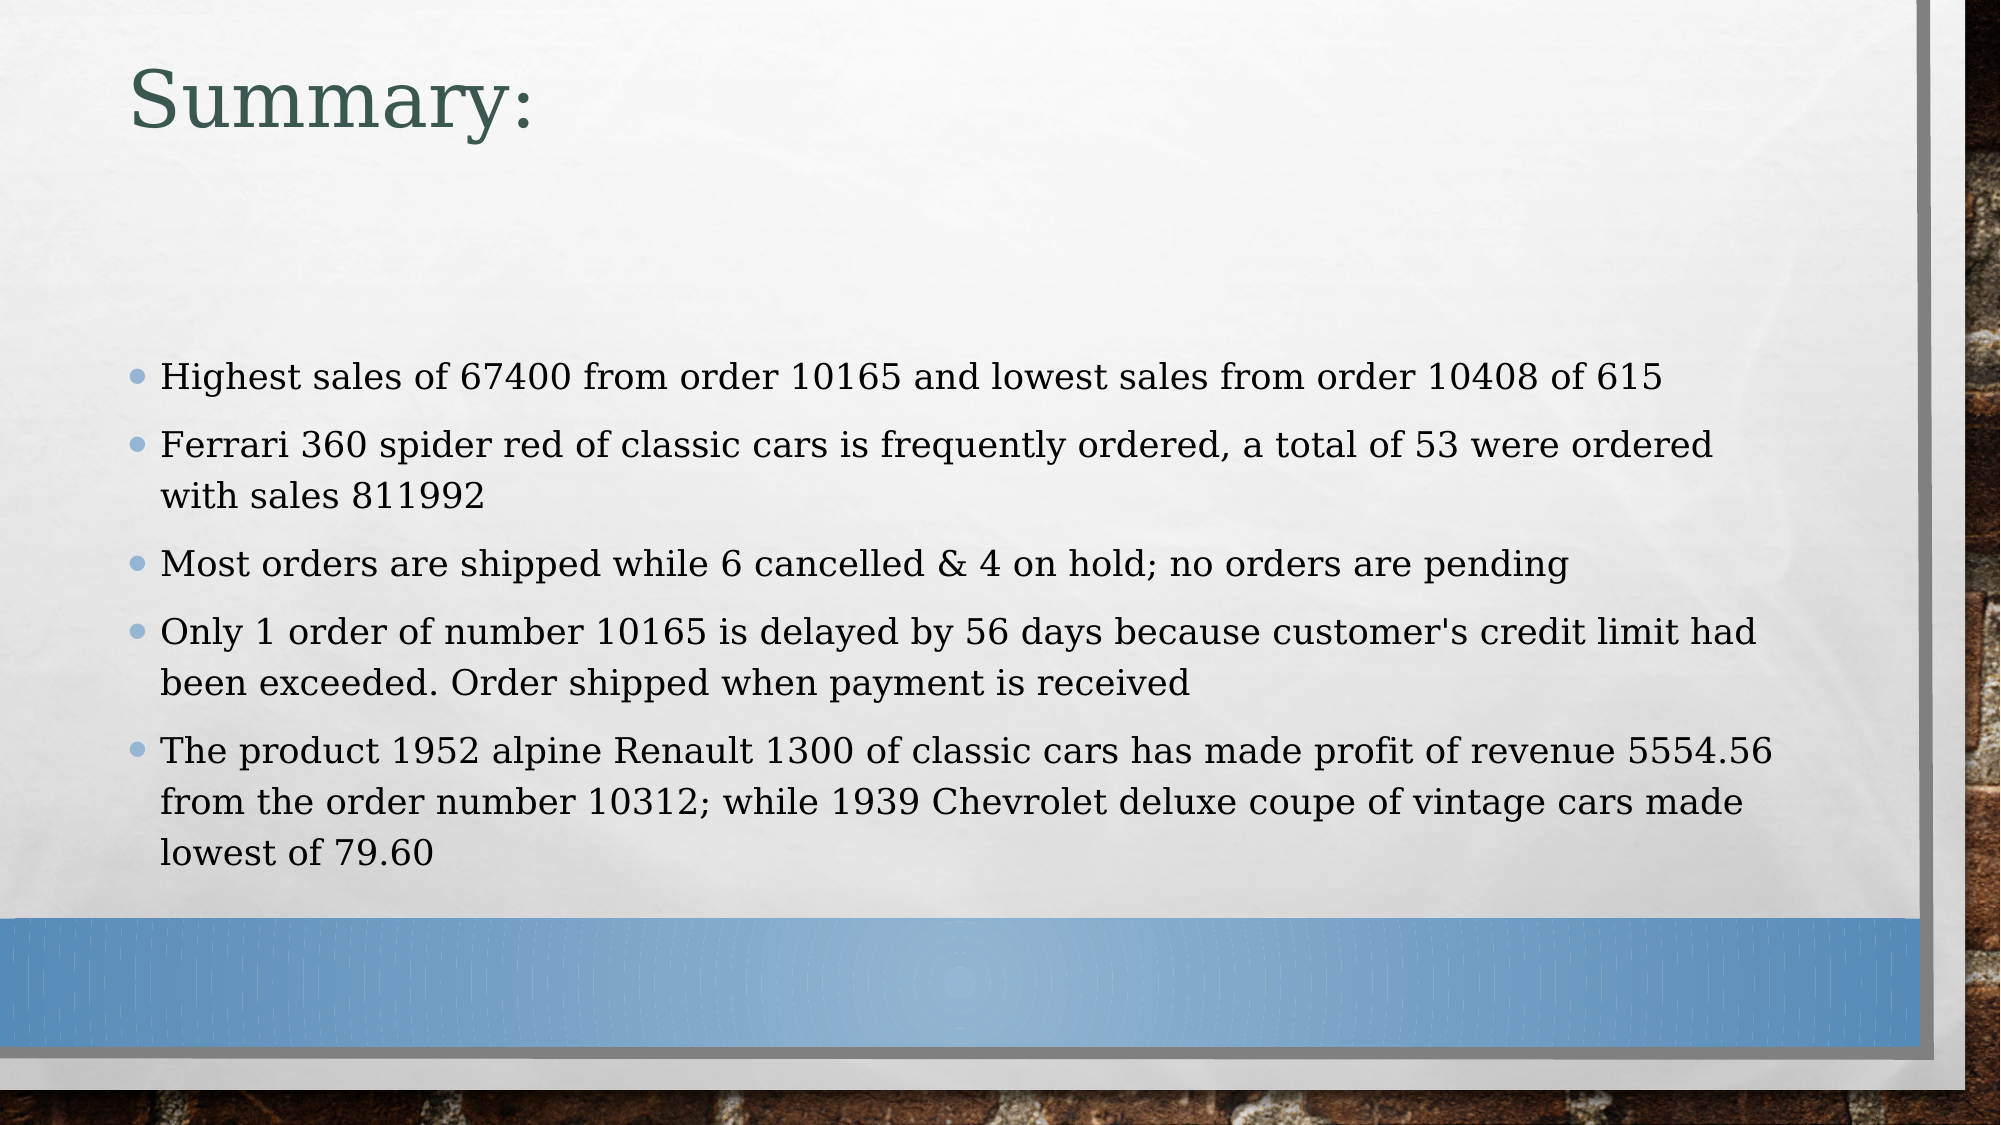

# Summary:
Highest sales of 67400 from order 10165 and lowest sales from order 10408 of 615
Ferrari 360 spider red of classic cars is frequently ordered, a total of 53 were ordered with sales 811992
Most orders are shipped while 6 cancelled & 4 on hold; no orders are pending
Only 1 order of number 10165 is delayed by 56 days because customer's credit limit had been exceeded. Order shipped when payment is received
The product 1952 alpine Renault 1300 of classic cars has made profit of revenue 5554.56 from the order number 10312; while 1939 Chevrolet deluxe coupe of vintage cars made lowest of 79.60